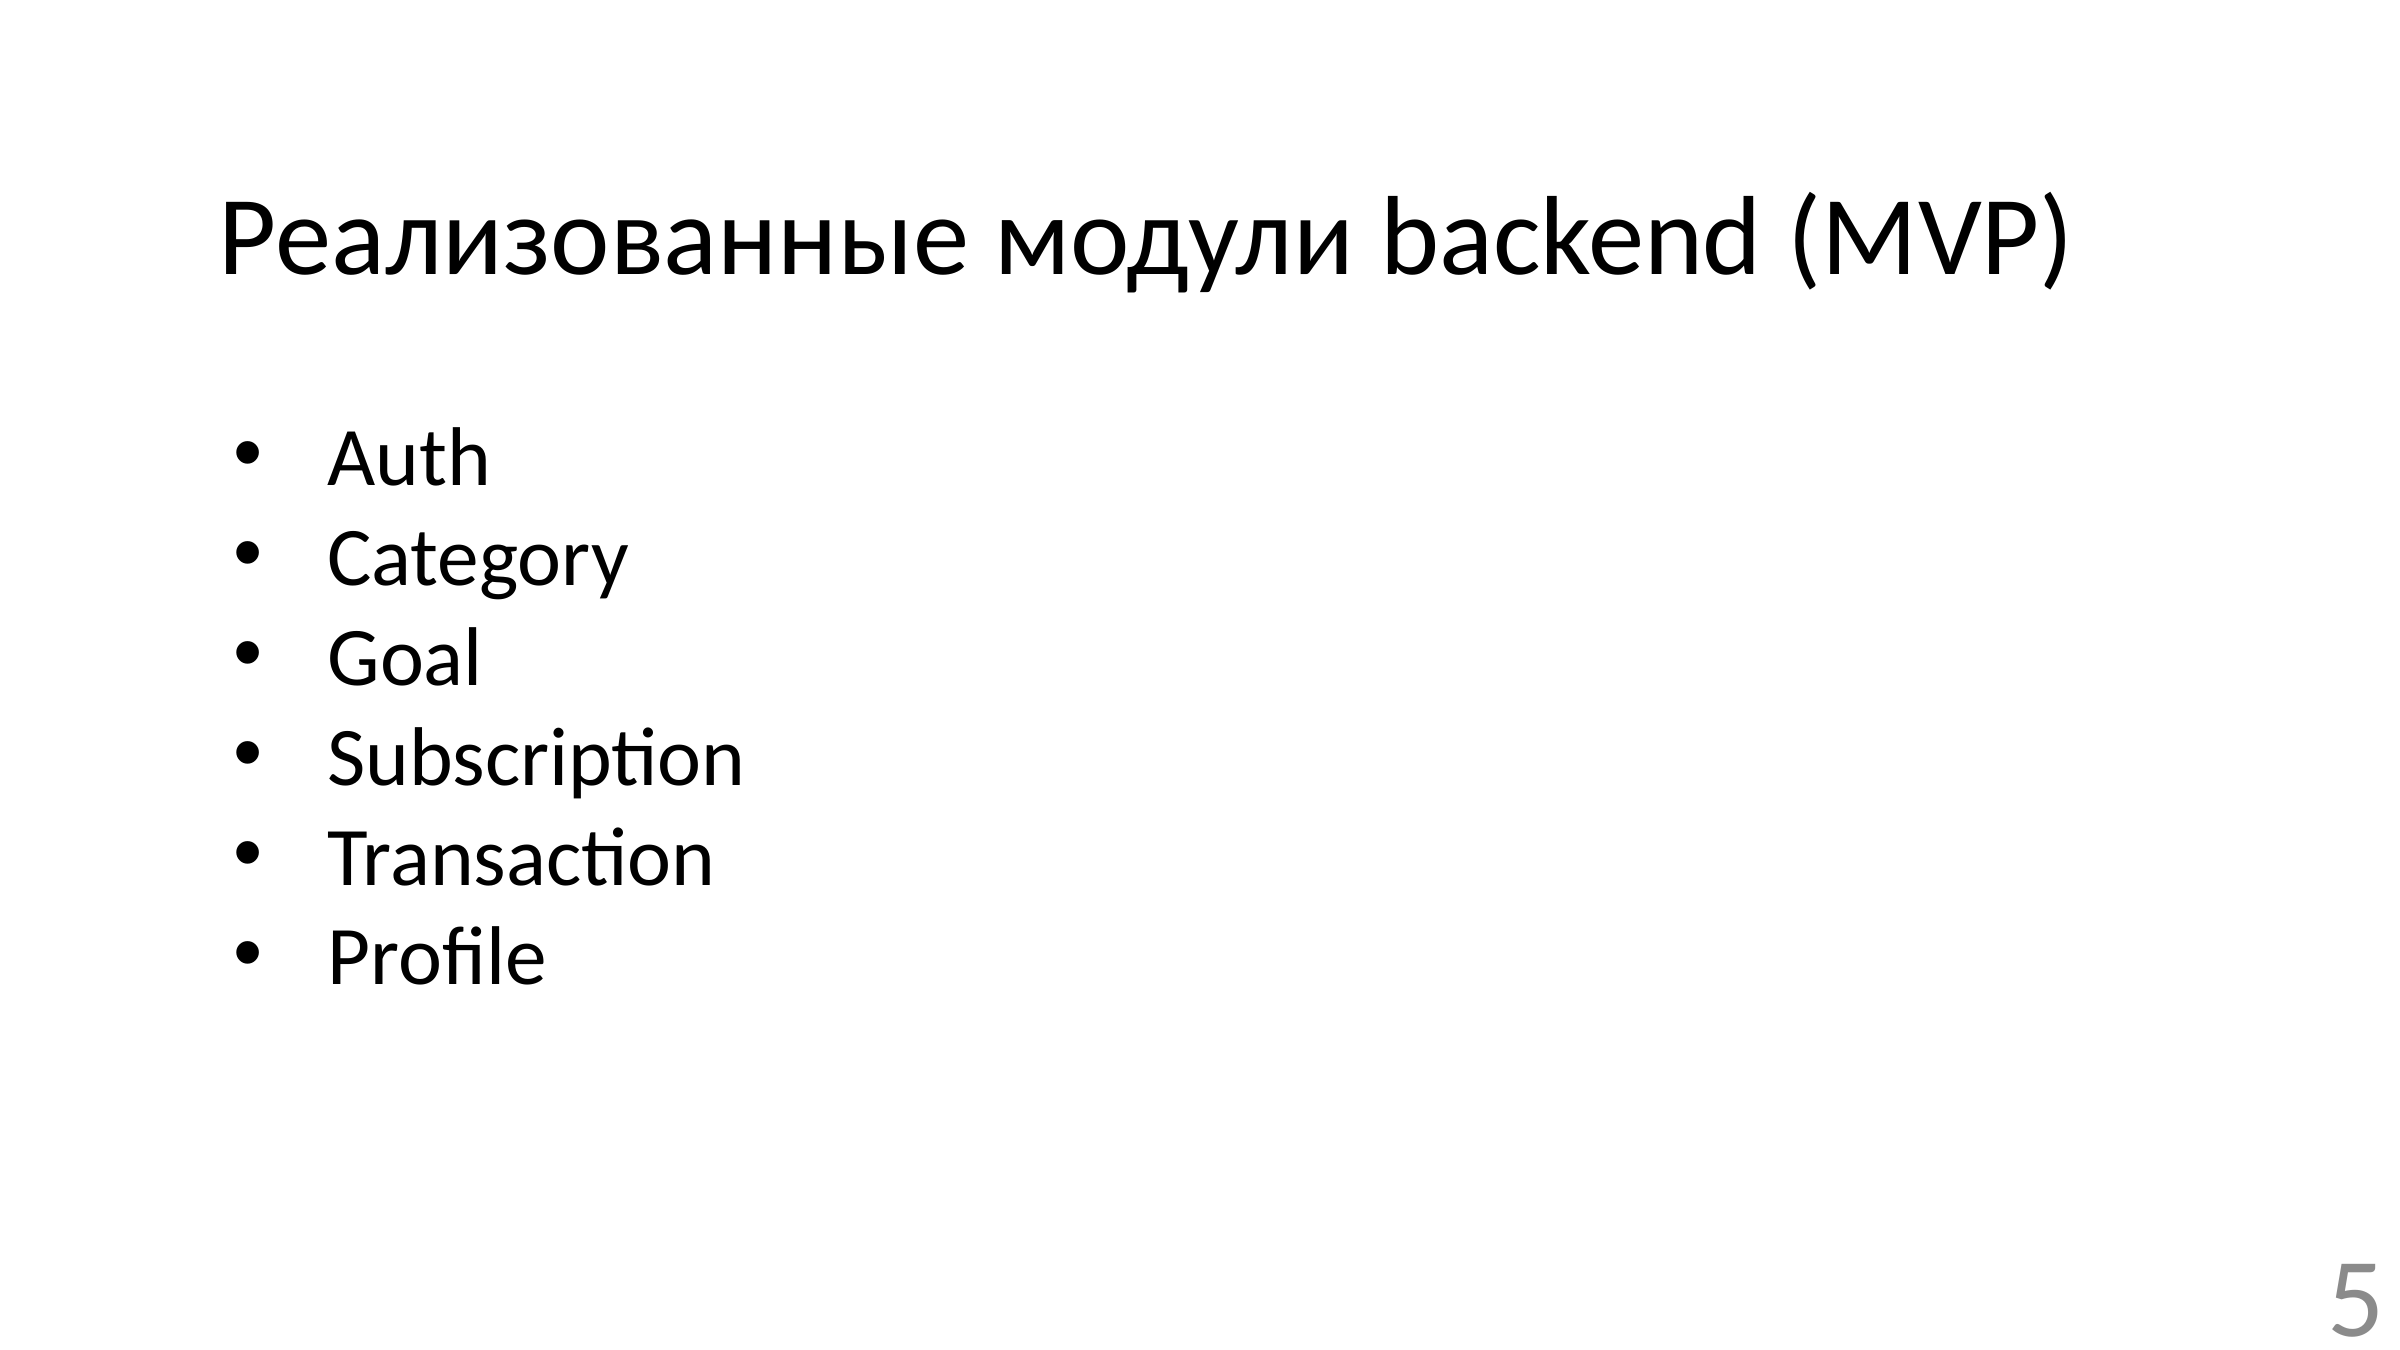

Реализованные модули backend (MVP)
Auth
Category
Goal
Subscription
Transaction
Profile

5